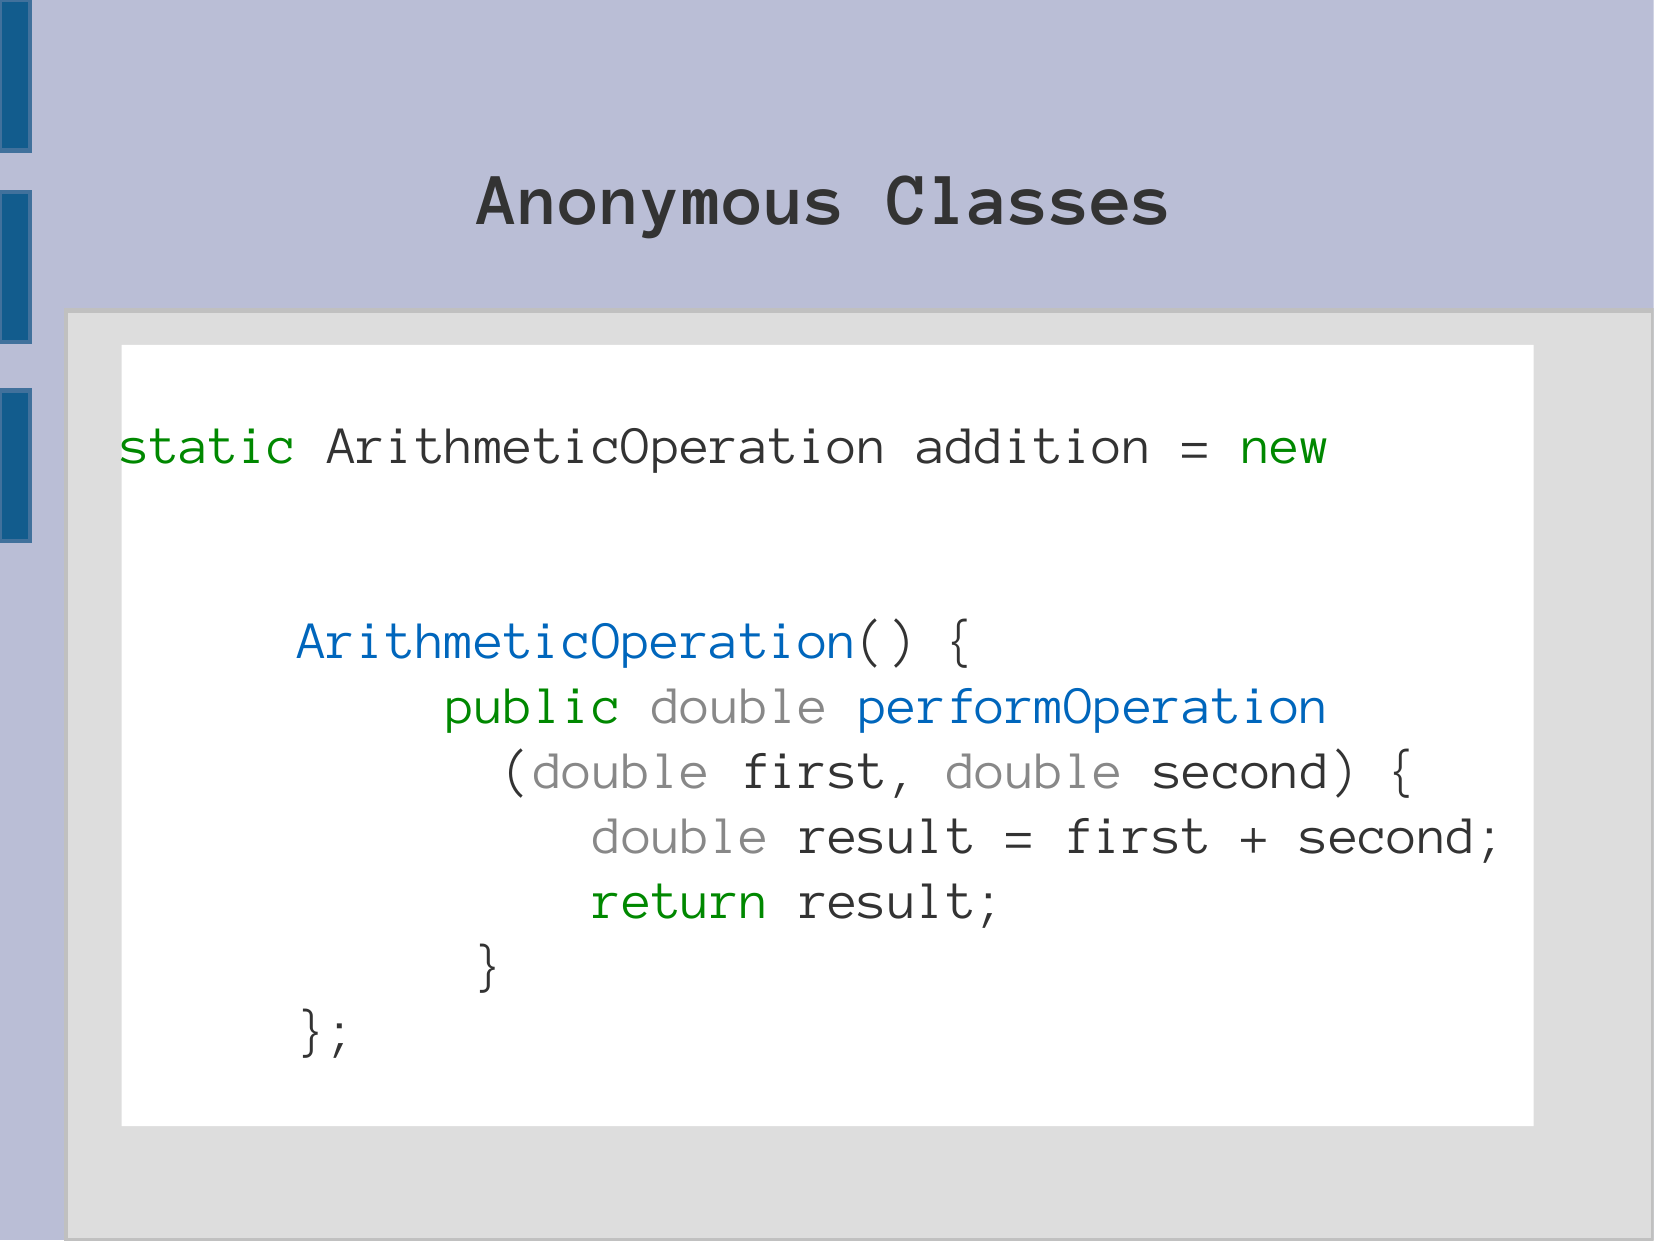

Anonymous Classes

static ArithmeticOperation addition = new

      ArithmeticOperation() {
           public double performOperation
             (double first, double second) {
                double result = first + second;
                return result;
            }
      };